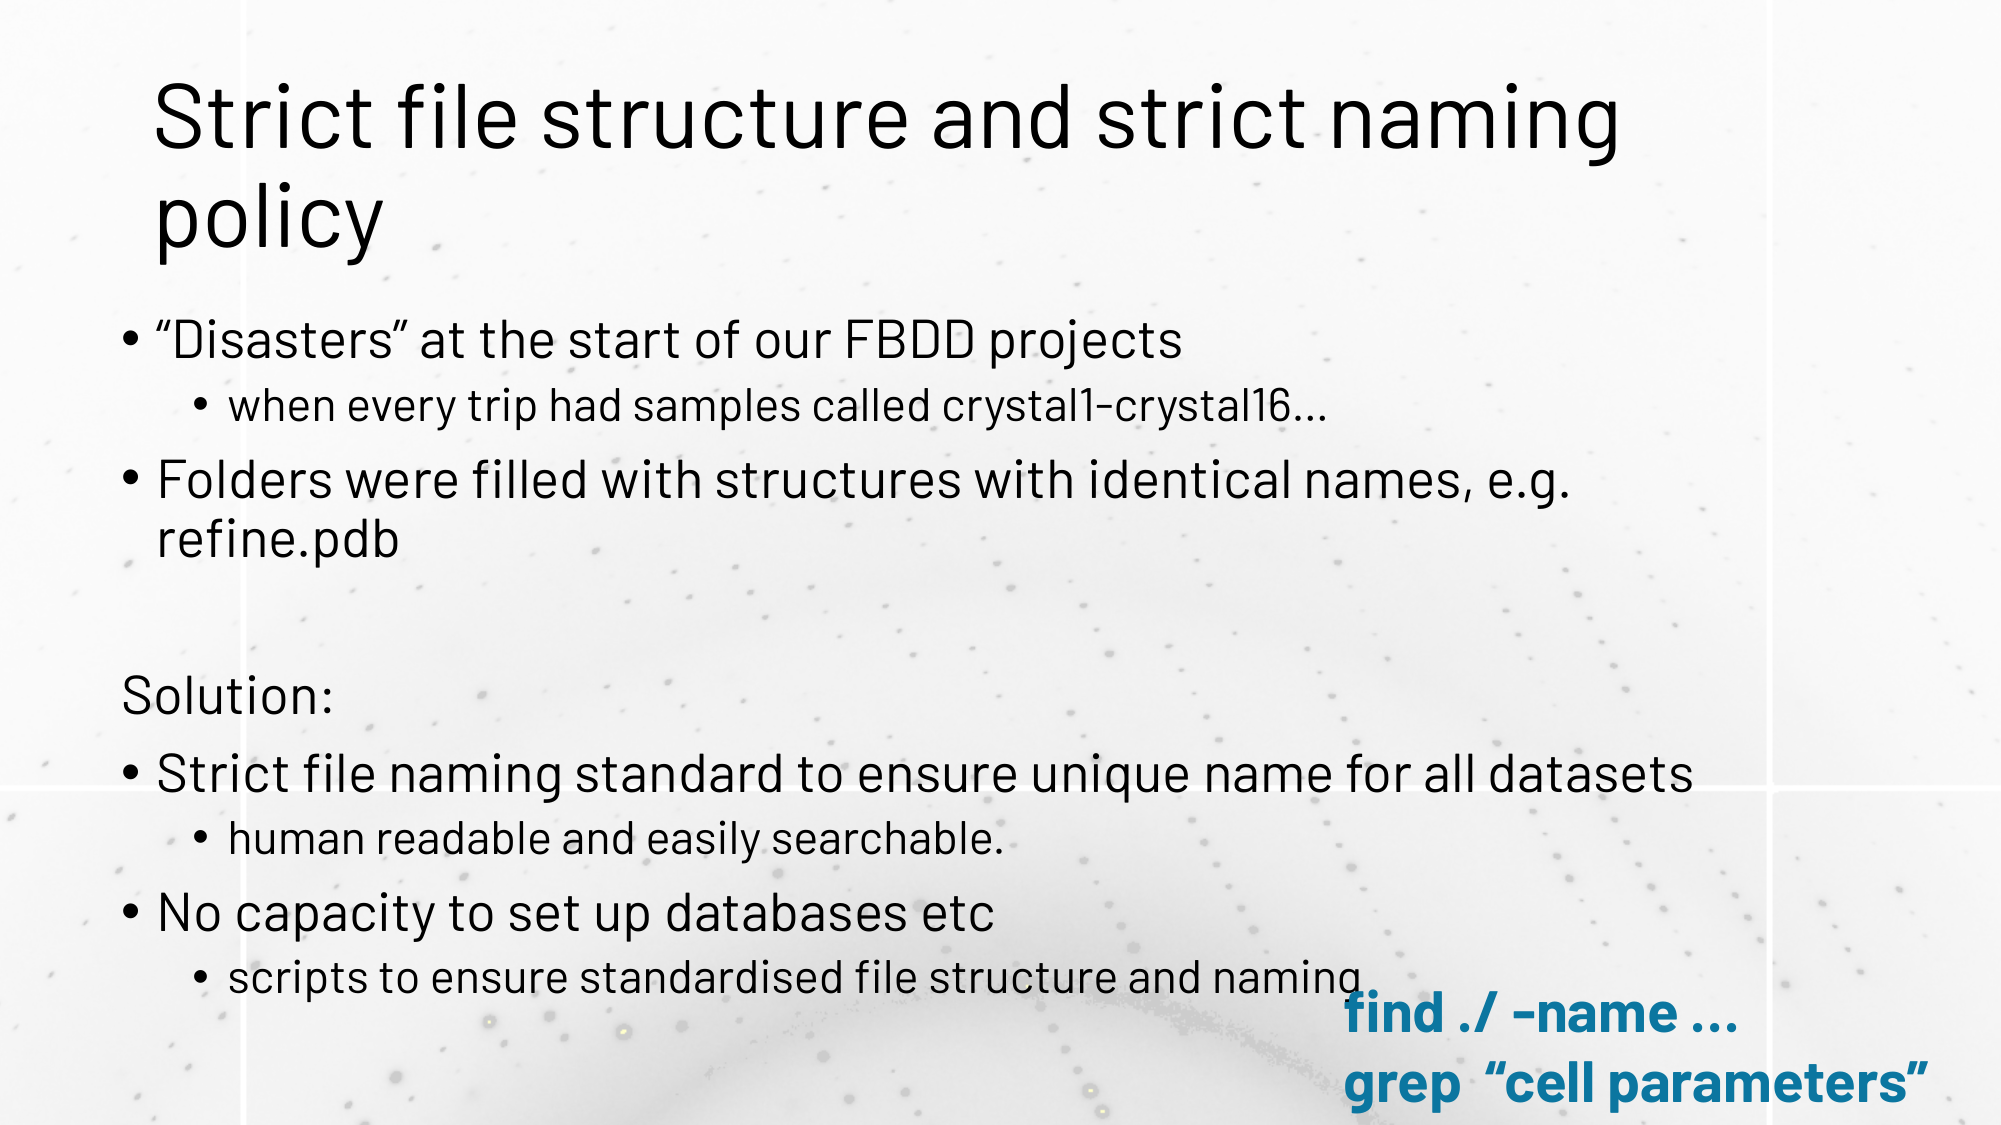

# Strict file structure and strict naming policy
“Disasters” at the start of our FBDD projects
when every trip had samples called crystal1-crystal16…
Folders were filled with structures with identical names, e.g. refine.pdb

Solution:
Strict file naming standard to ensure unique name for all datasets
human readable and easily searchable.
No capacity to set up databases etc
scripts to ensure standardised file structure and naming
find ./ -name …
grep  “cell parameters”